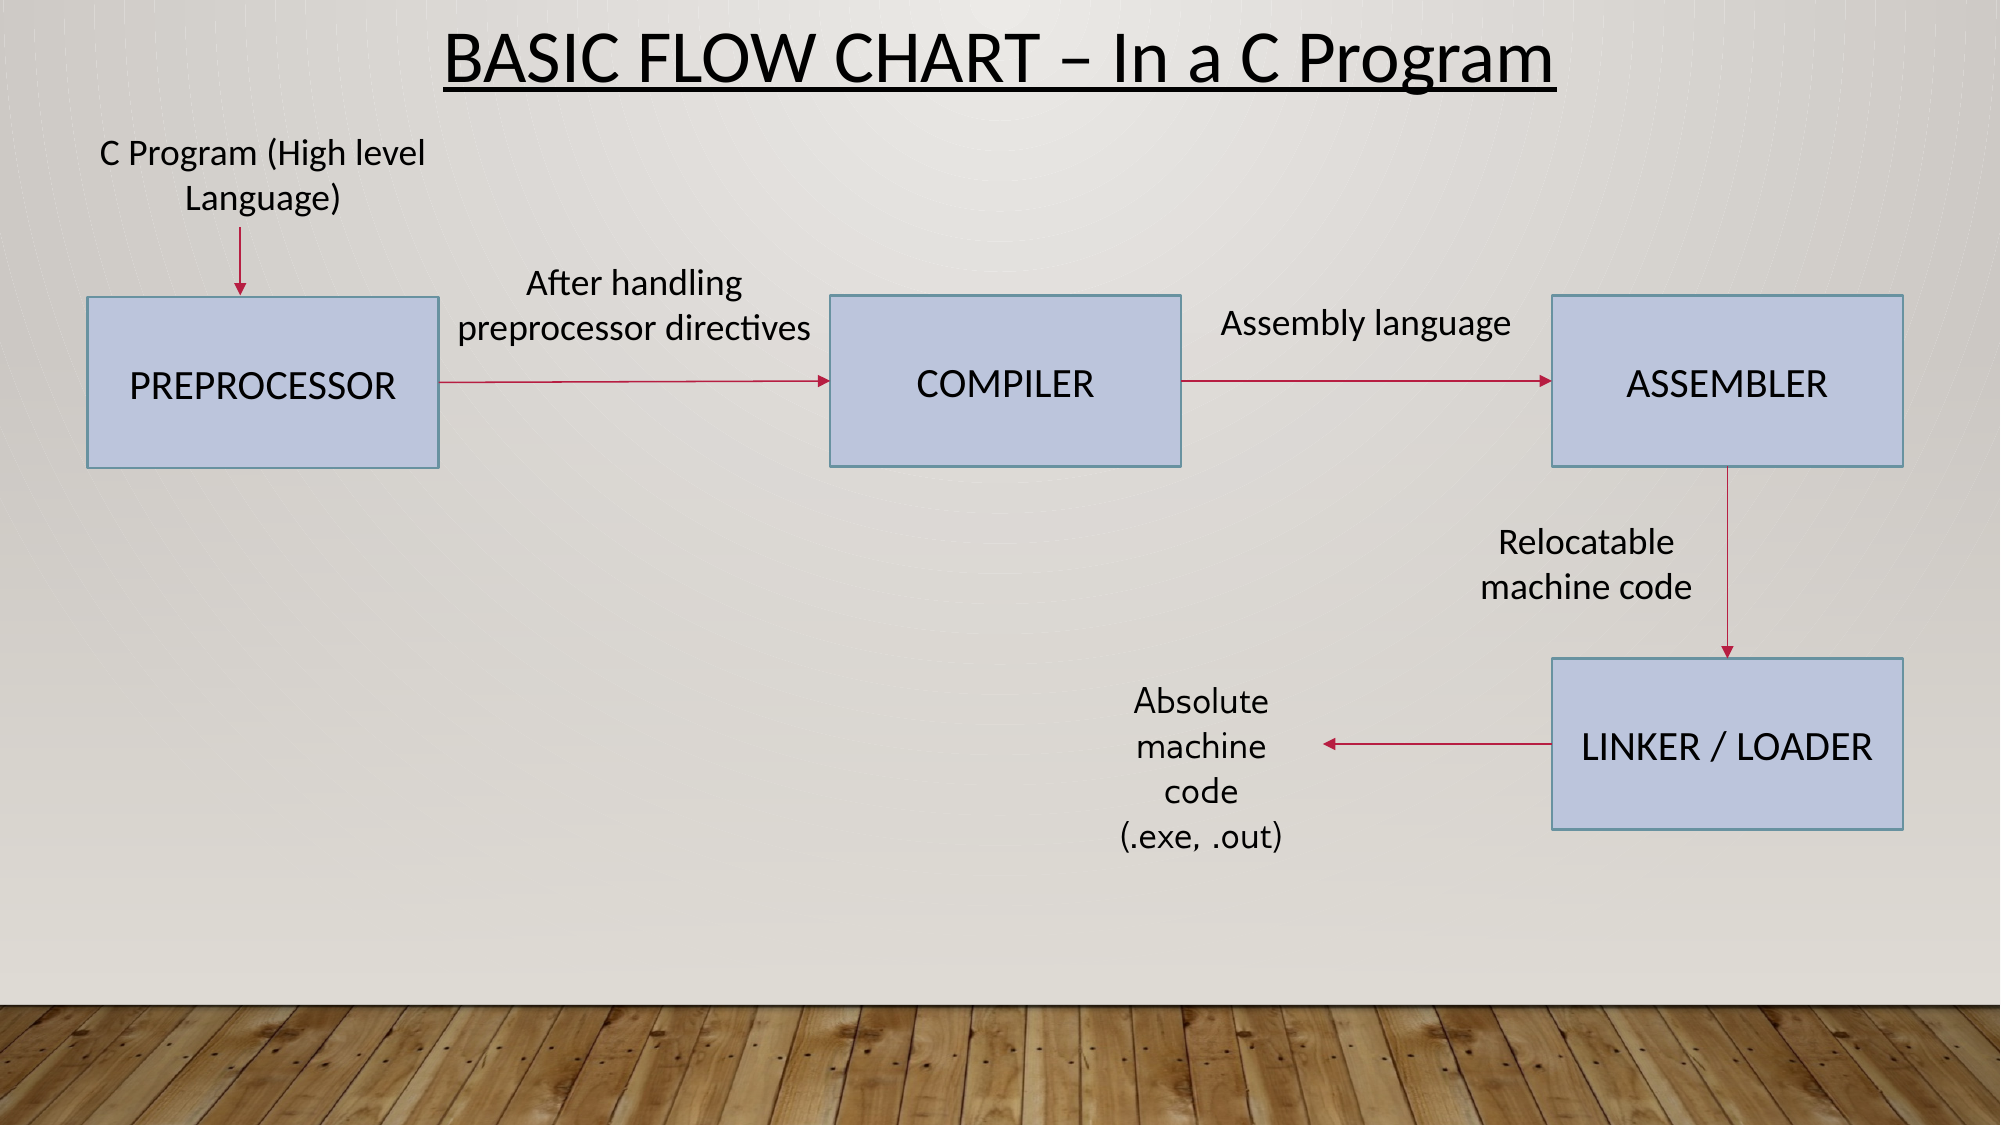

BASIC FLOW CHART – In a C Program
C Program (High level Language)
After handling preprocessor directives
Assembly language
COMPILER
ASSEMBLER
PREPROCESSOR
Relocatable machine code
LINKER / LOADER
Absolute machine code (.exe, .out)